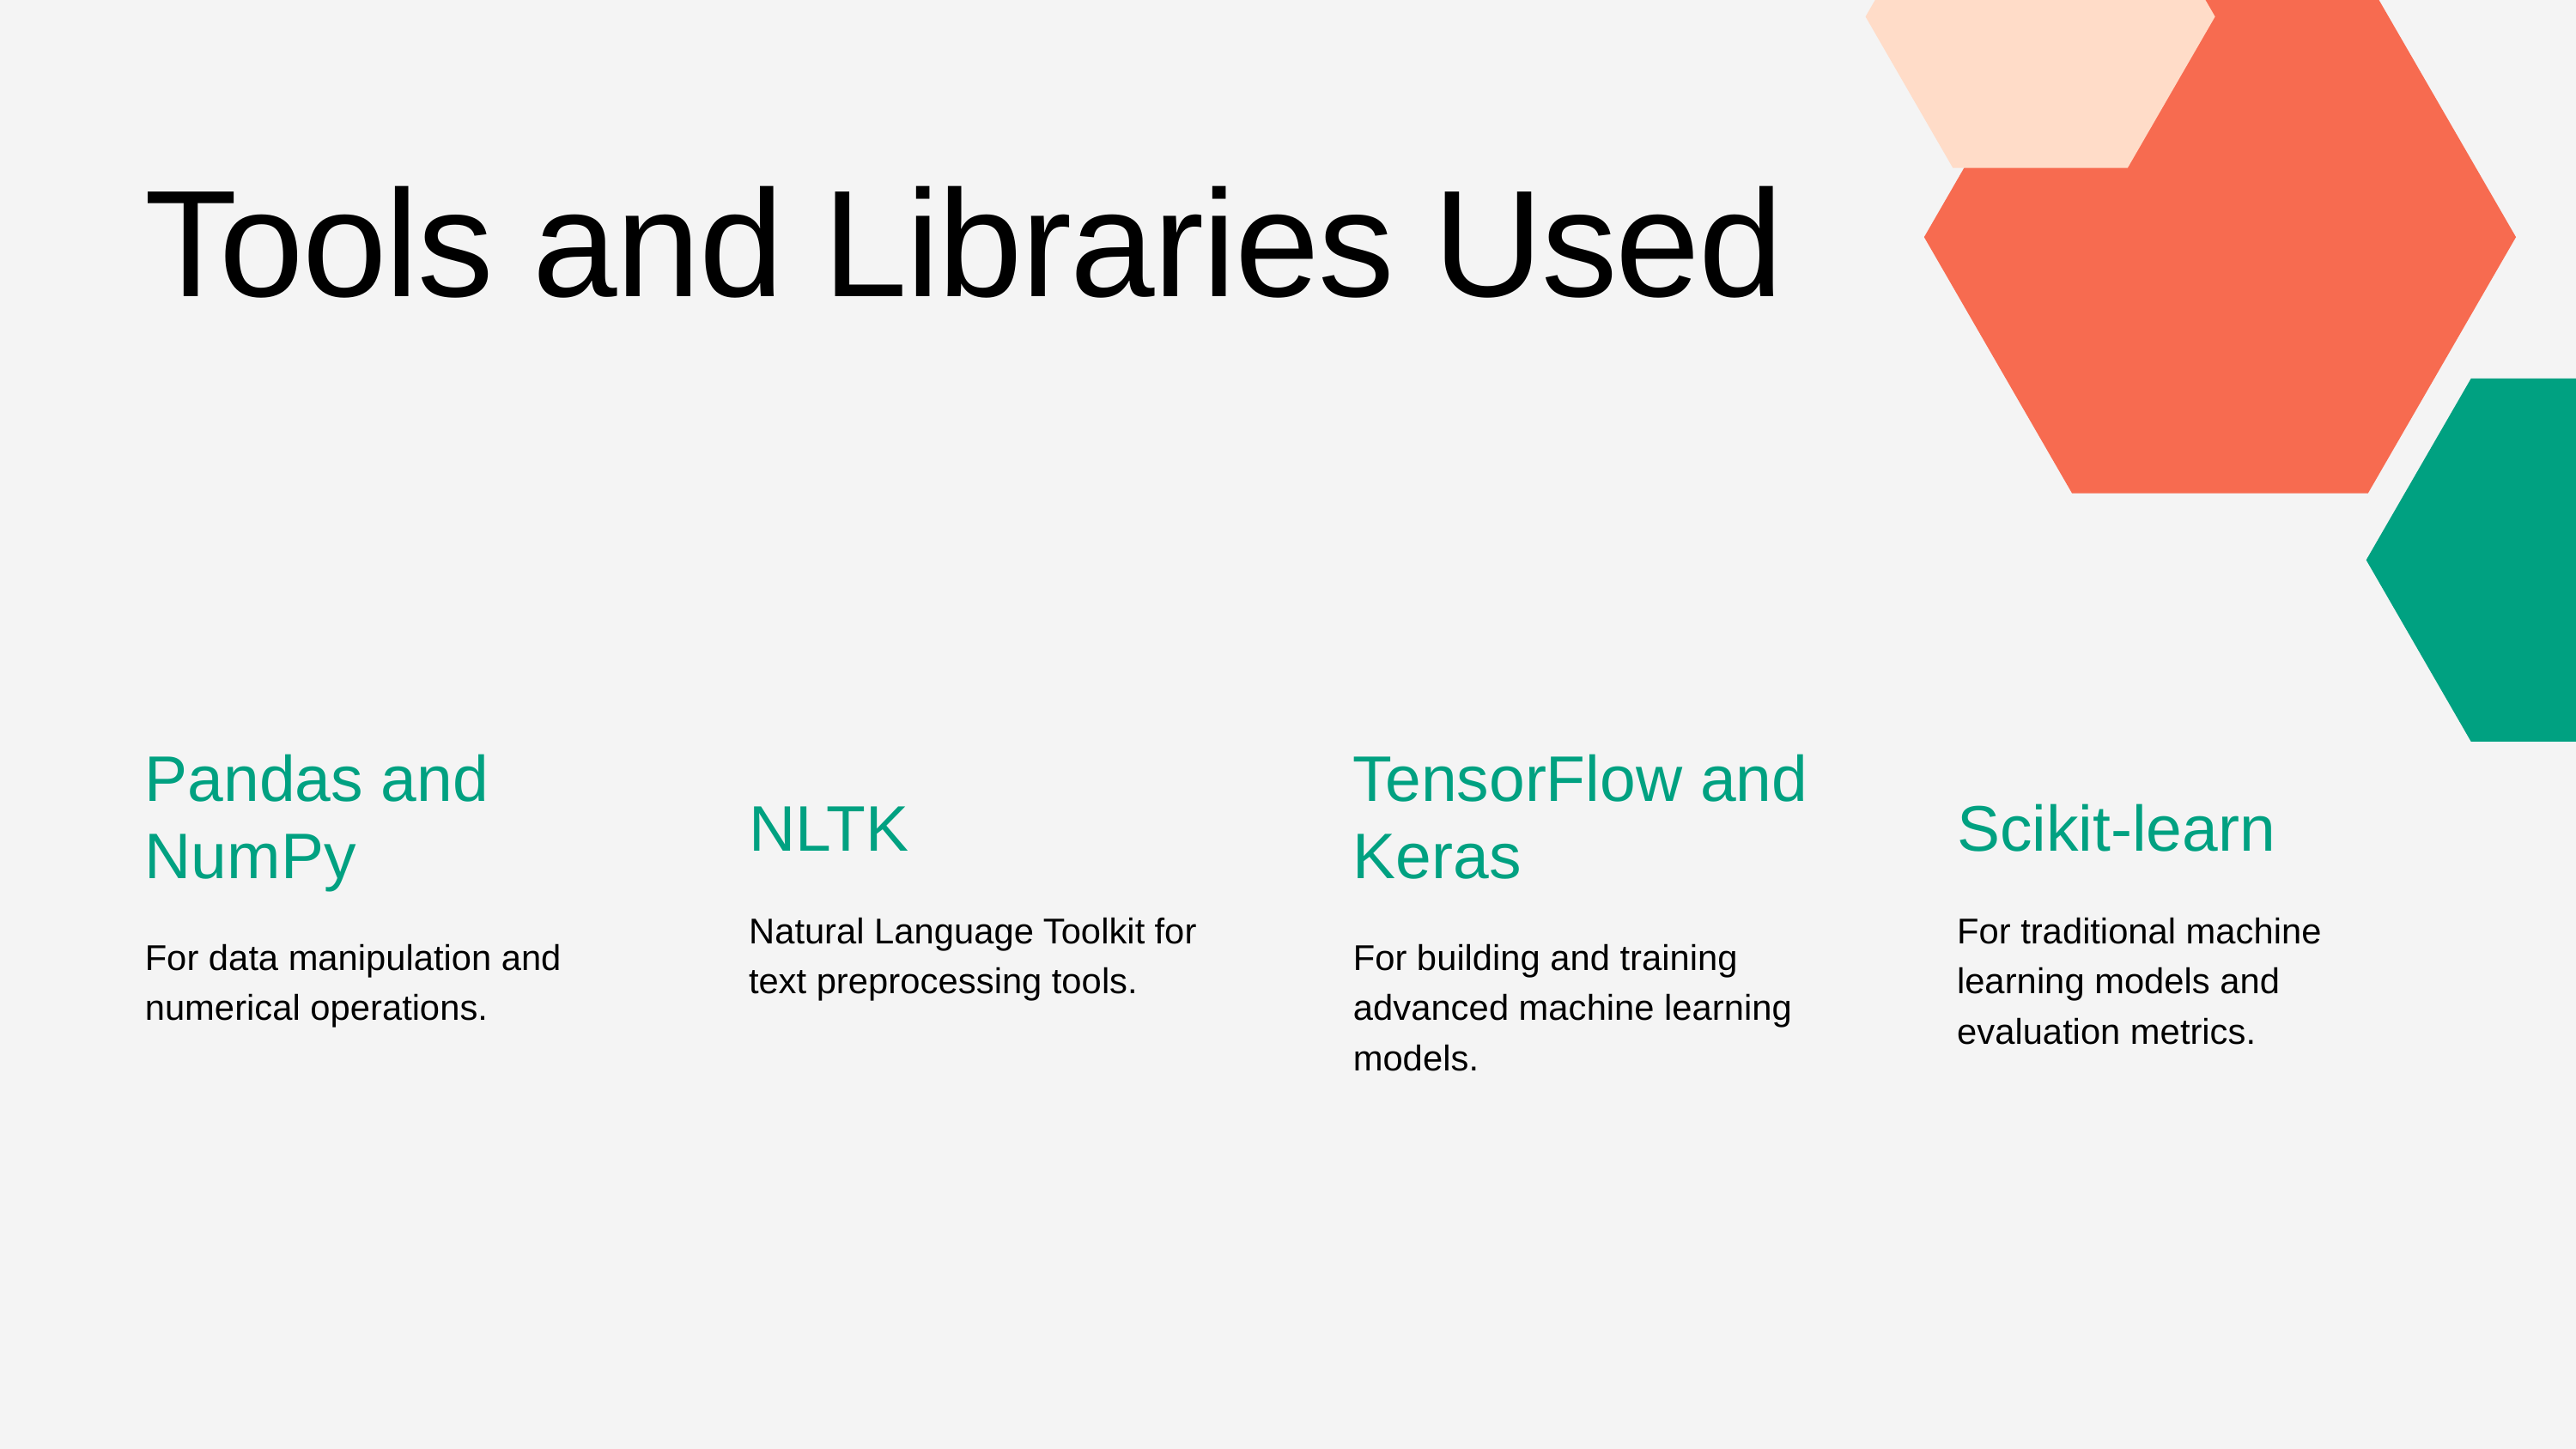

Tools and Libraries Used

Pandas and NumPy
For data manipulation and numerical operations.
TensorFlow and Keras
For building and training advanced machine learning models.
NLTK
Natural Language Toolkit for text preprocessing tools.
Scikit-learn
For traditional machine learning models and evaluation metrics.